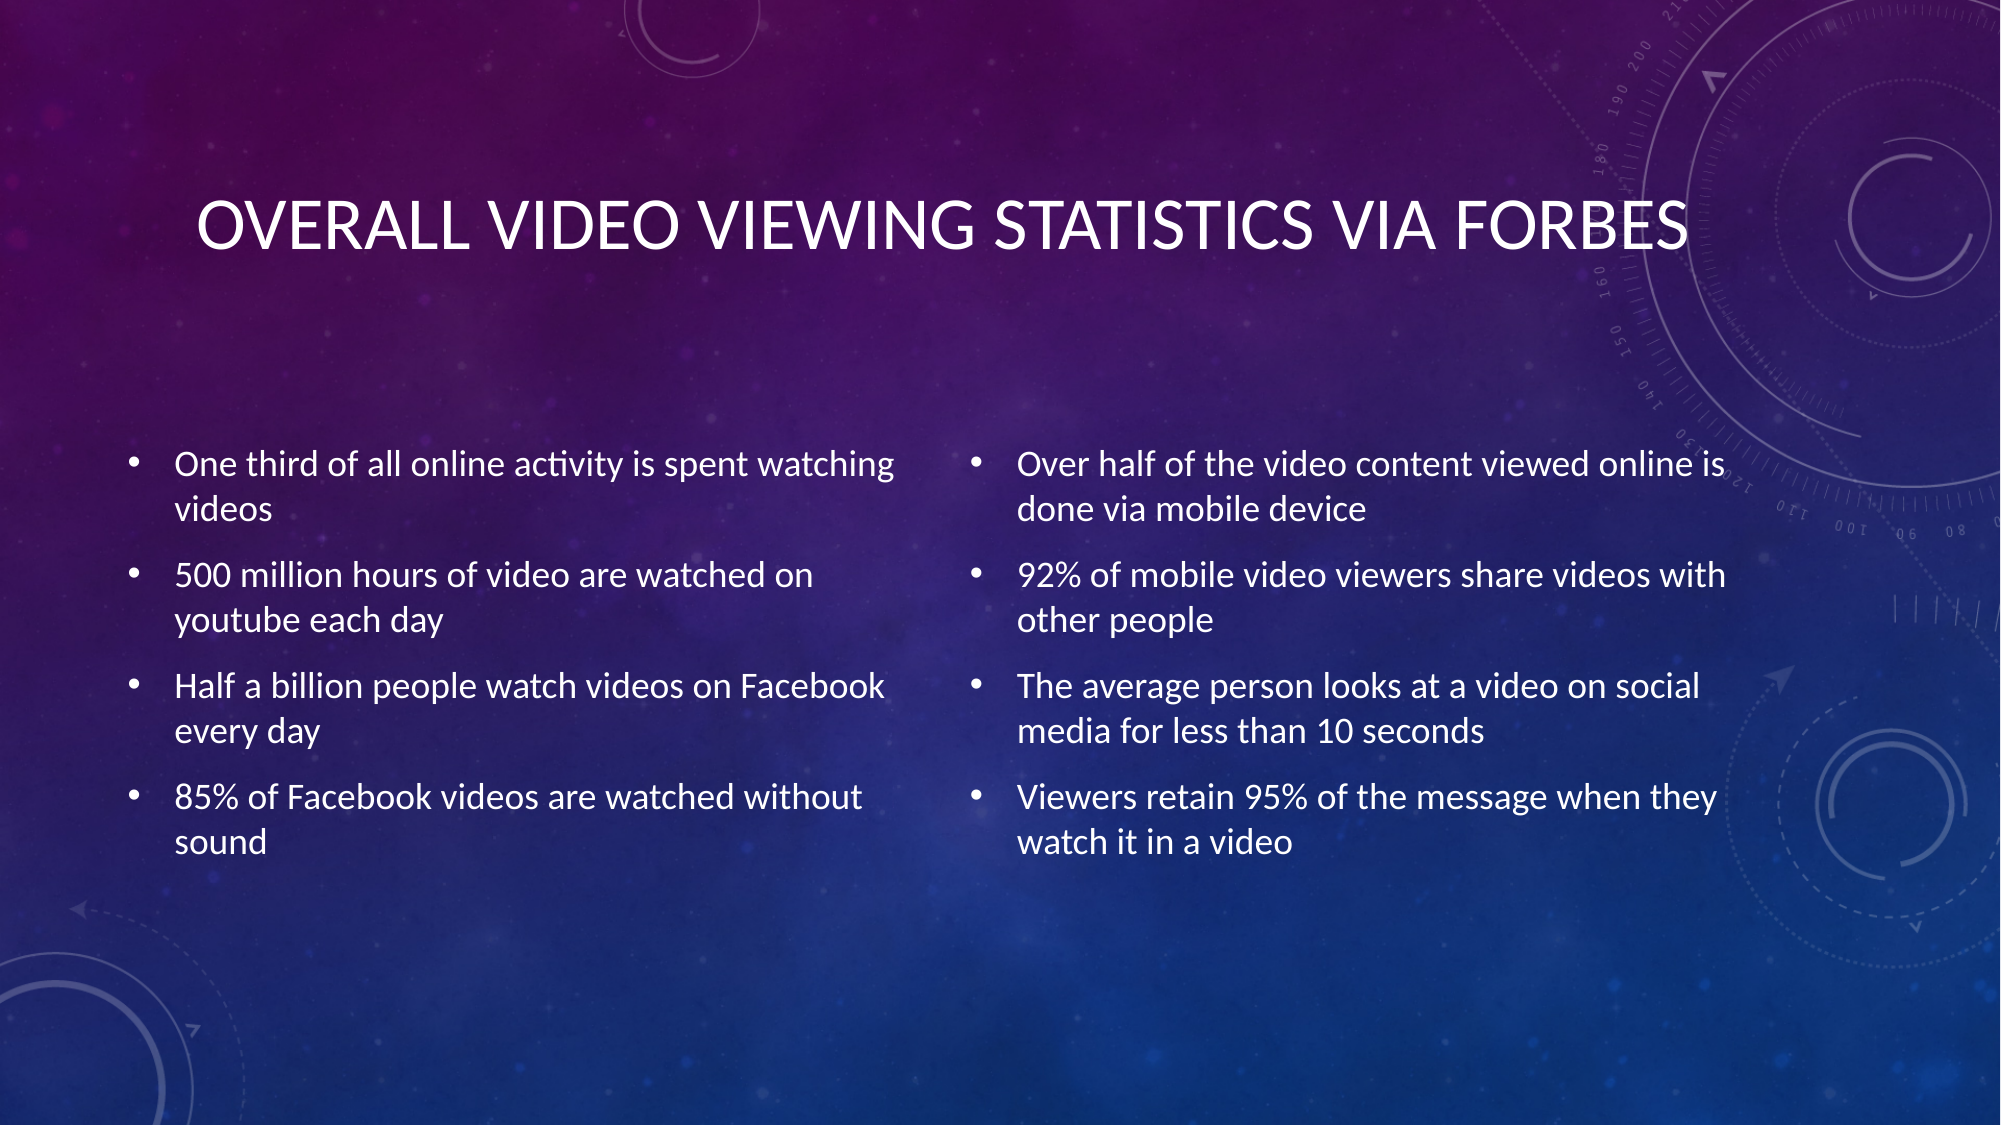

# Overall Video viewing statistics via forbes
One third of all online activity is spent watching videos
500 million hours of video are watched on youtube each day
Half a billion people watch videos on Facebook every day
85% of Facebook videos are watched without sound
Over half of the video content viewed online is done via mobile device
92% of mobile video viewers share videos with other people
The average person looks at a video on social media for less than 10 seconds
Viewers retain 95% of the message when they watch it in a video